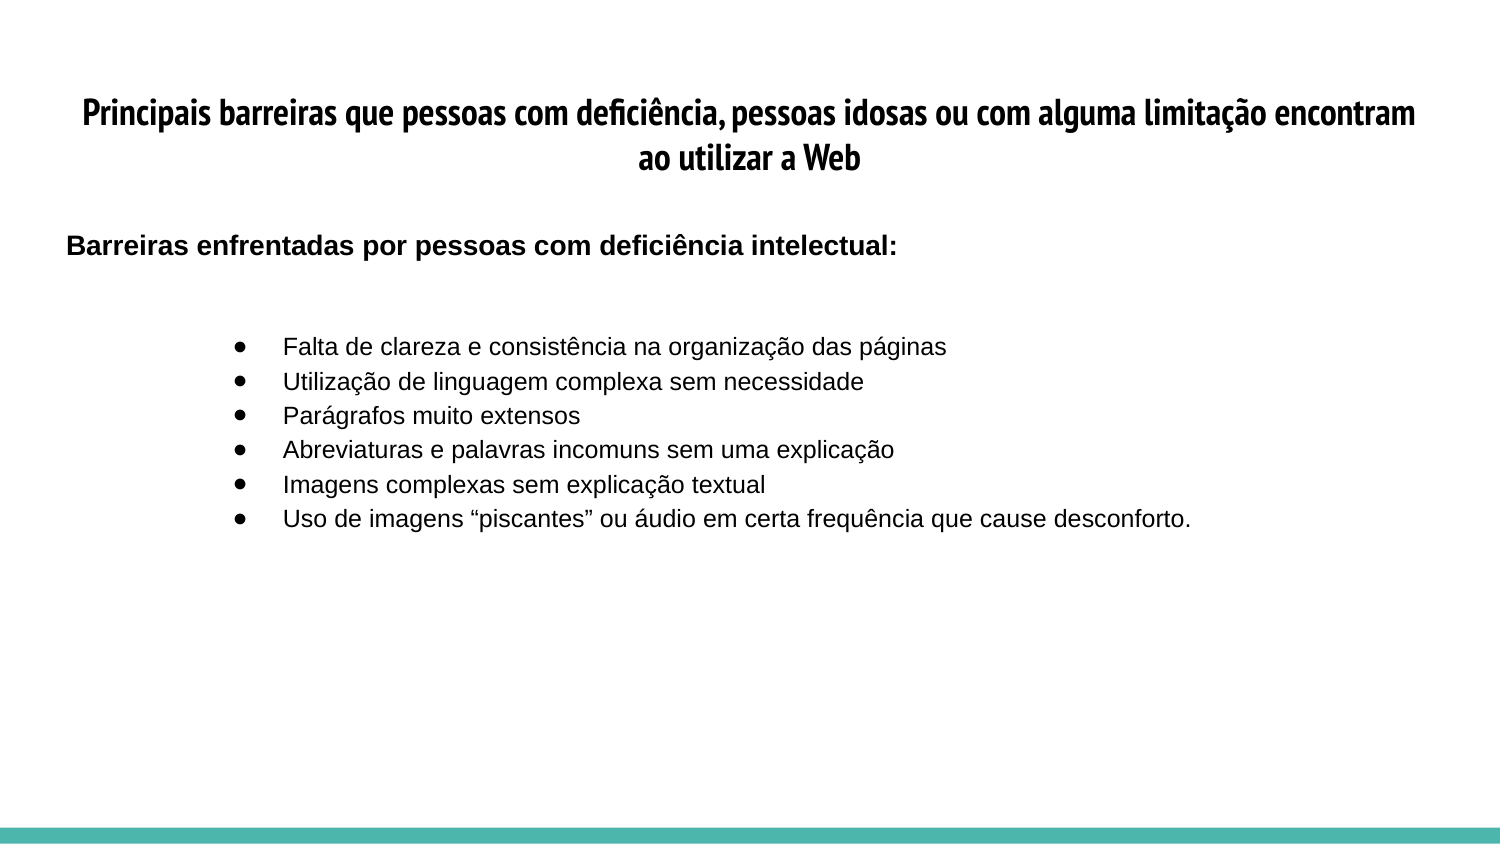

# Principais barreiras que pessoas com deficiência, pessoas idosas ou com alguma limitação encontram ao utilizar a Web
Barreiras enfrentadas por pessoas com deficiência intelectual:
Falta de clareza e consistência na organização das páginas
Utilização de linguagem complexa sem necessidade
Parágrafos muito extensos
Abreviaturas e palavras incomuns sem uma explicação
Imagens complexas sem explicação textual
Uso de imagens “piscantes” ou áudio em certa frequência que cause desconforto.